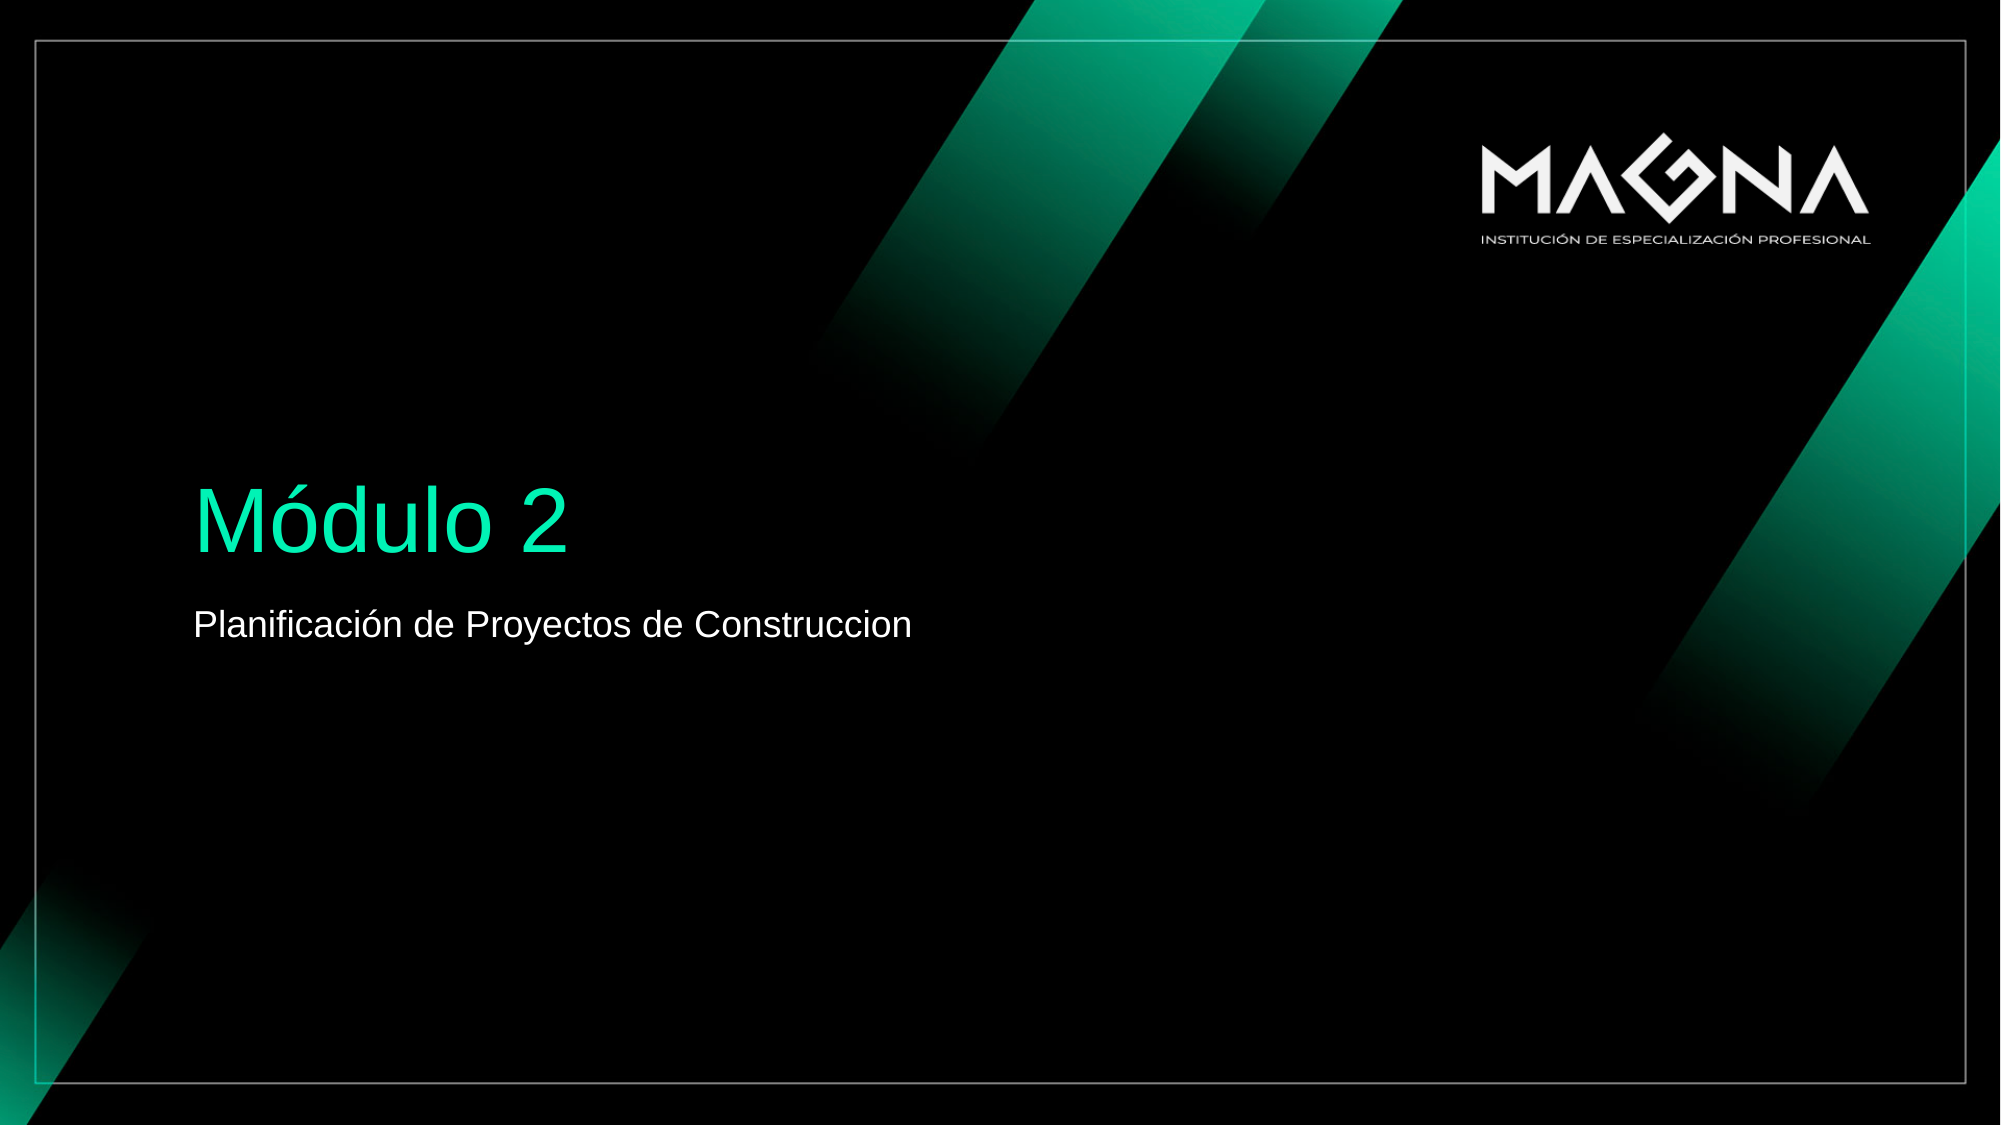

# Módulo 2
Planificación de Proyectos de Construccion Generales